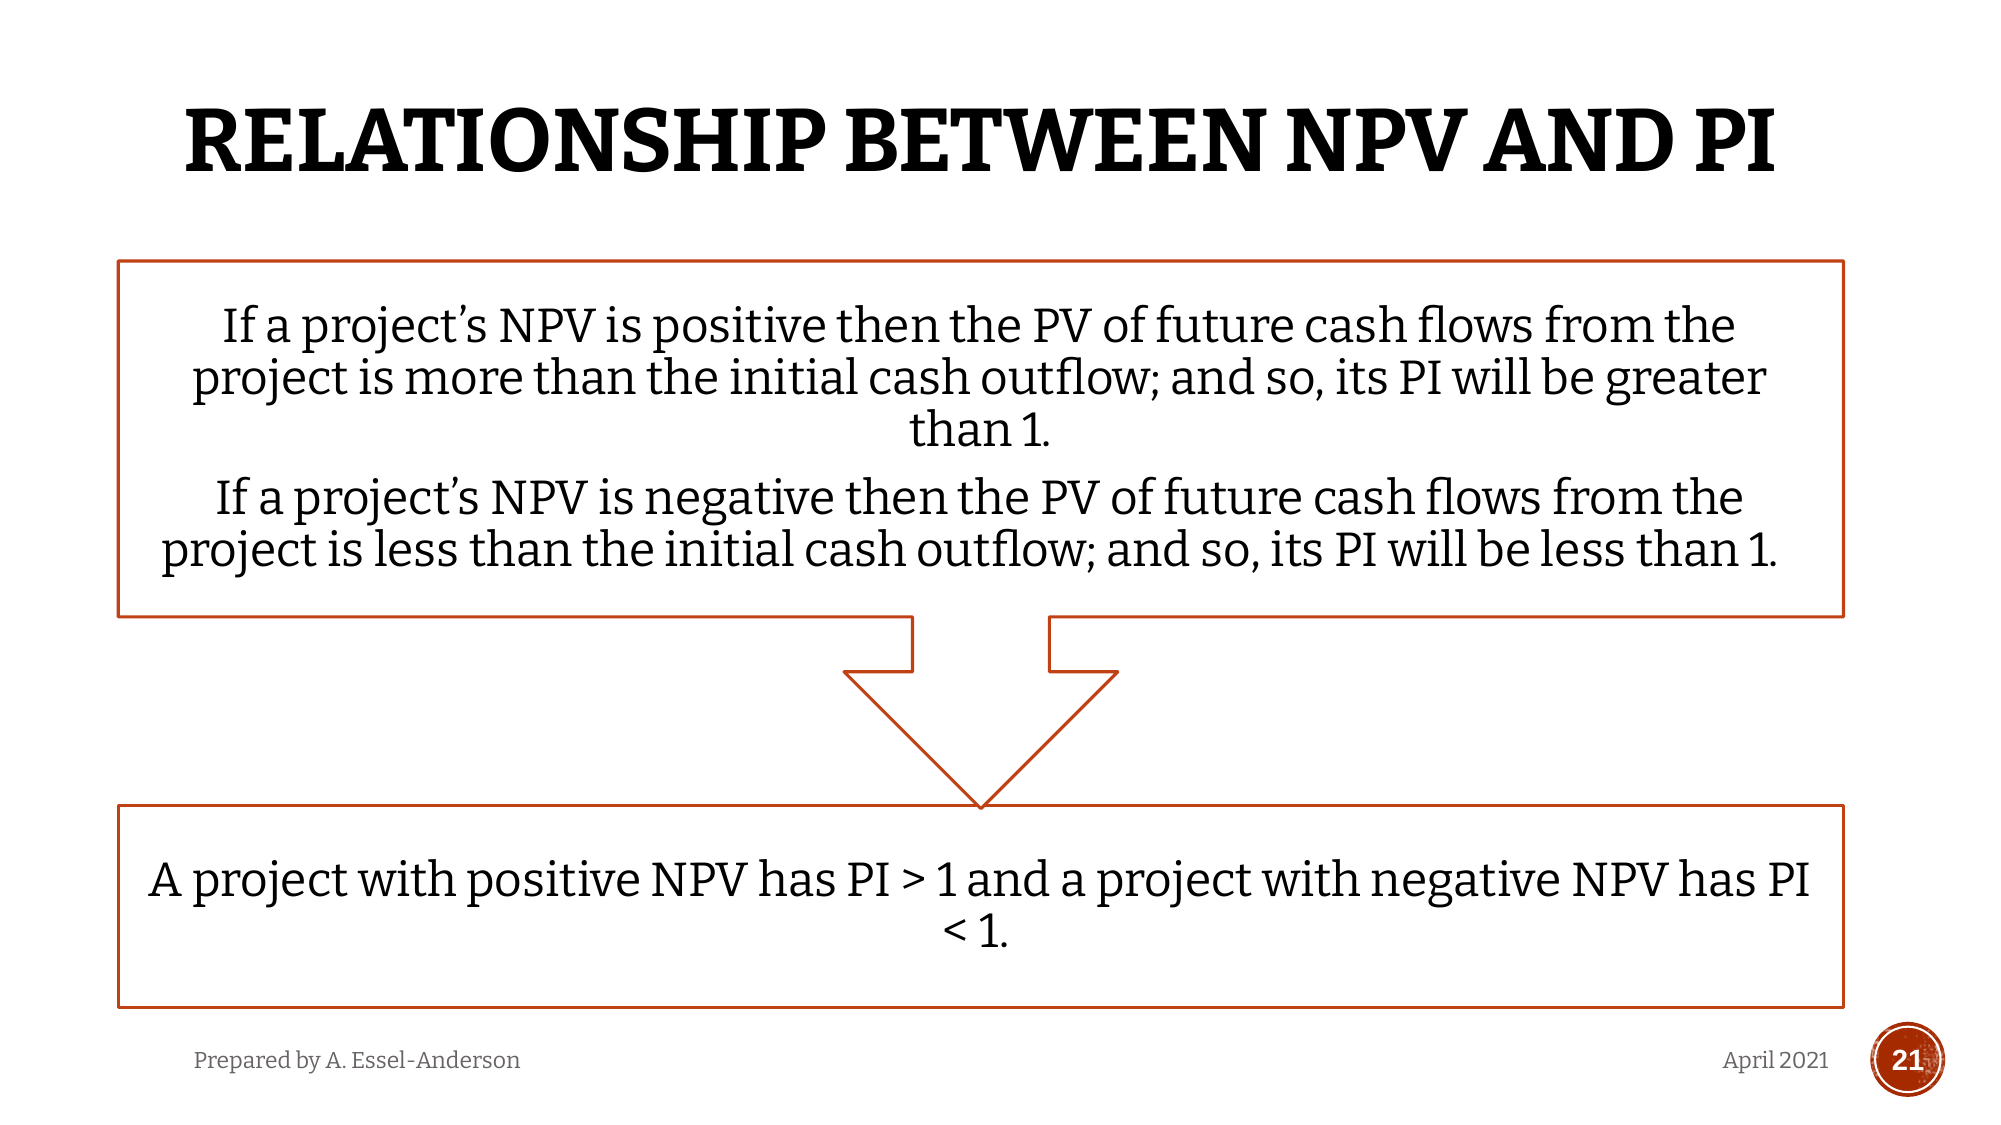

# Relationship between NPV and PI
A project with positive NPV has PI > 1 and a project with negative NPV has PI < 1.
If a project’s NPV is positive then the PV of future cash flows from the project is more than the initial cash outflow; and so, its PI will be greater than 1.
If a project’s NPV is negative then the PV of future cash flows from the project is less than the initial cash outflow; and so, its PI will be less than 1.
21
Prepared by A. Essel-Anderson
April 2021